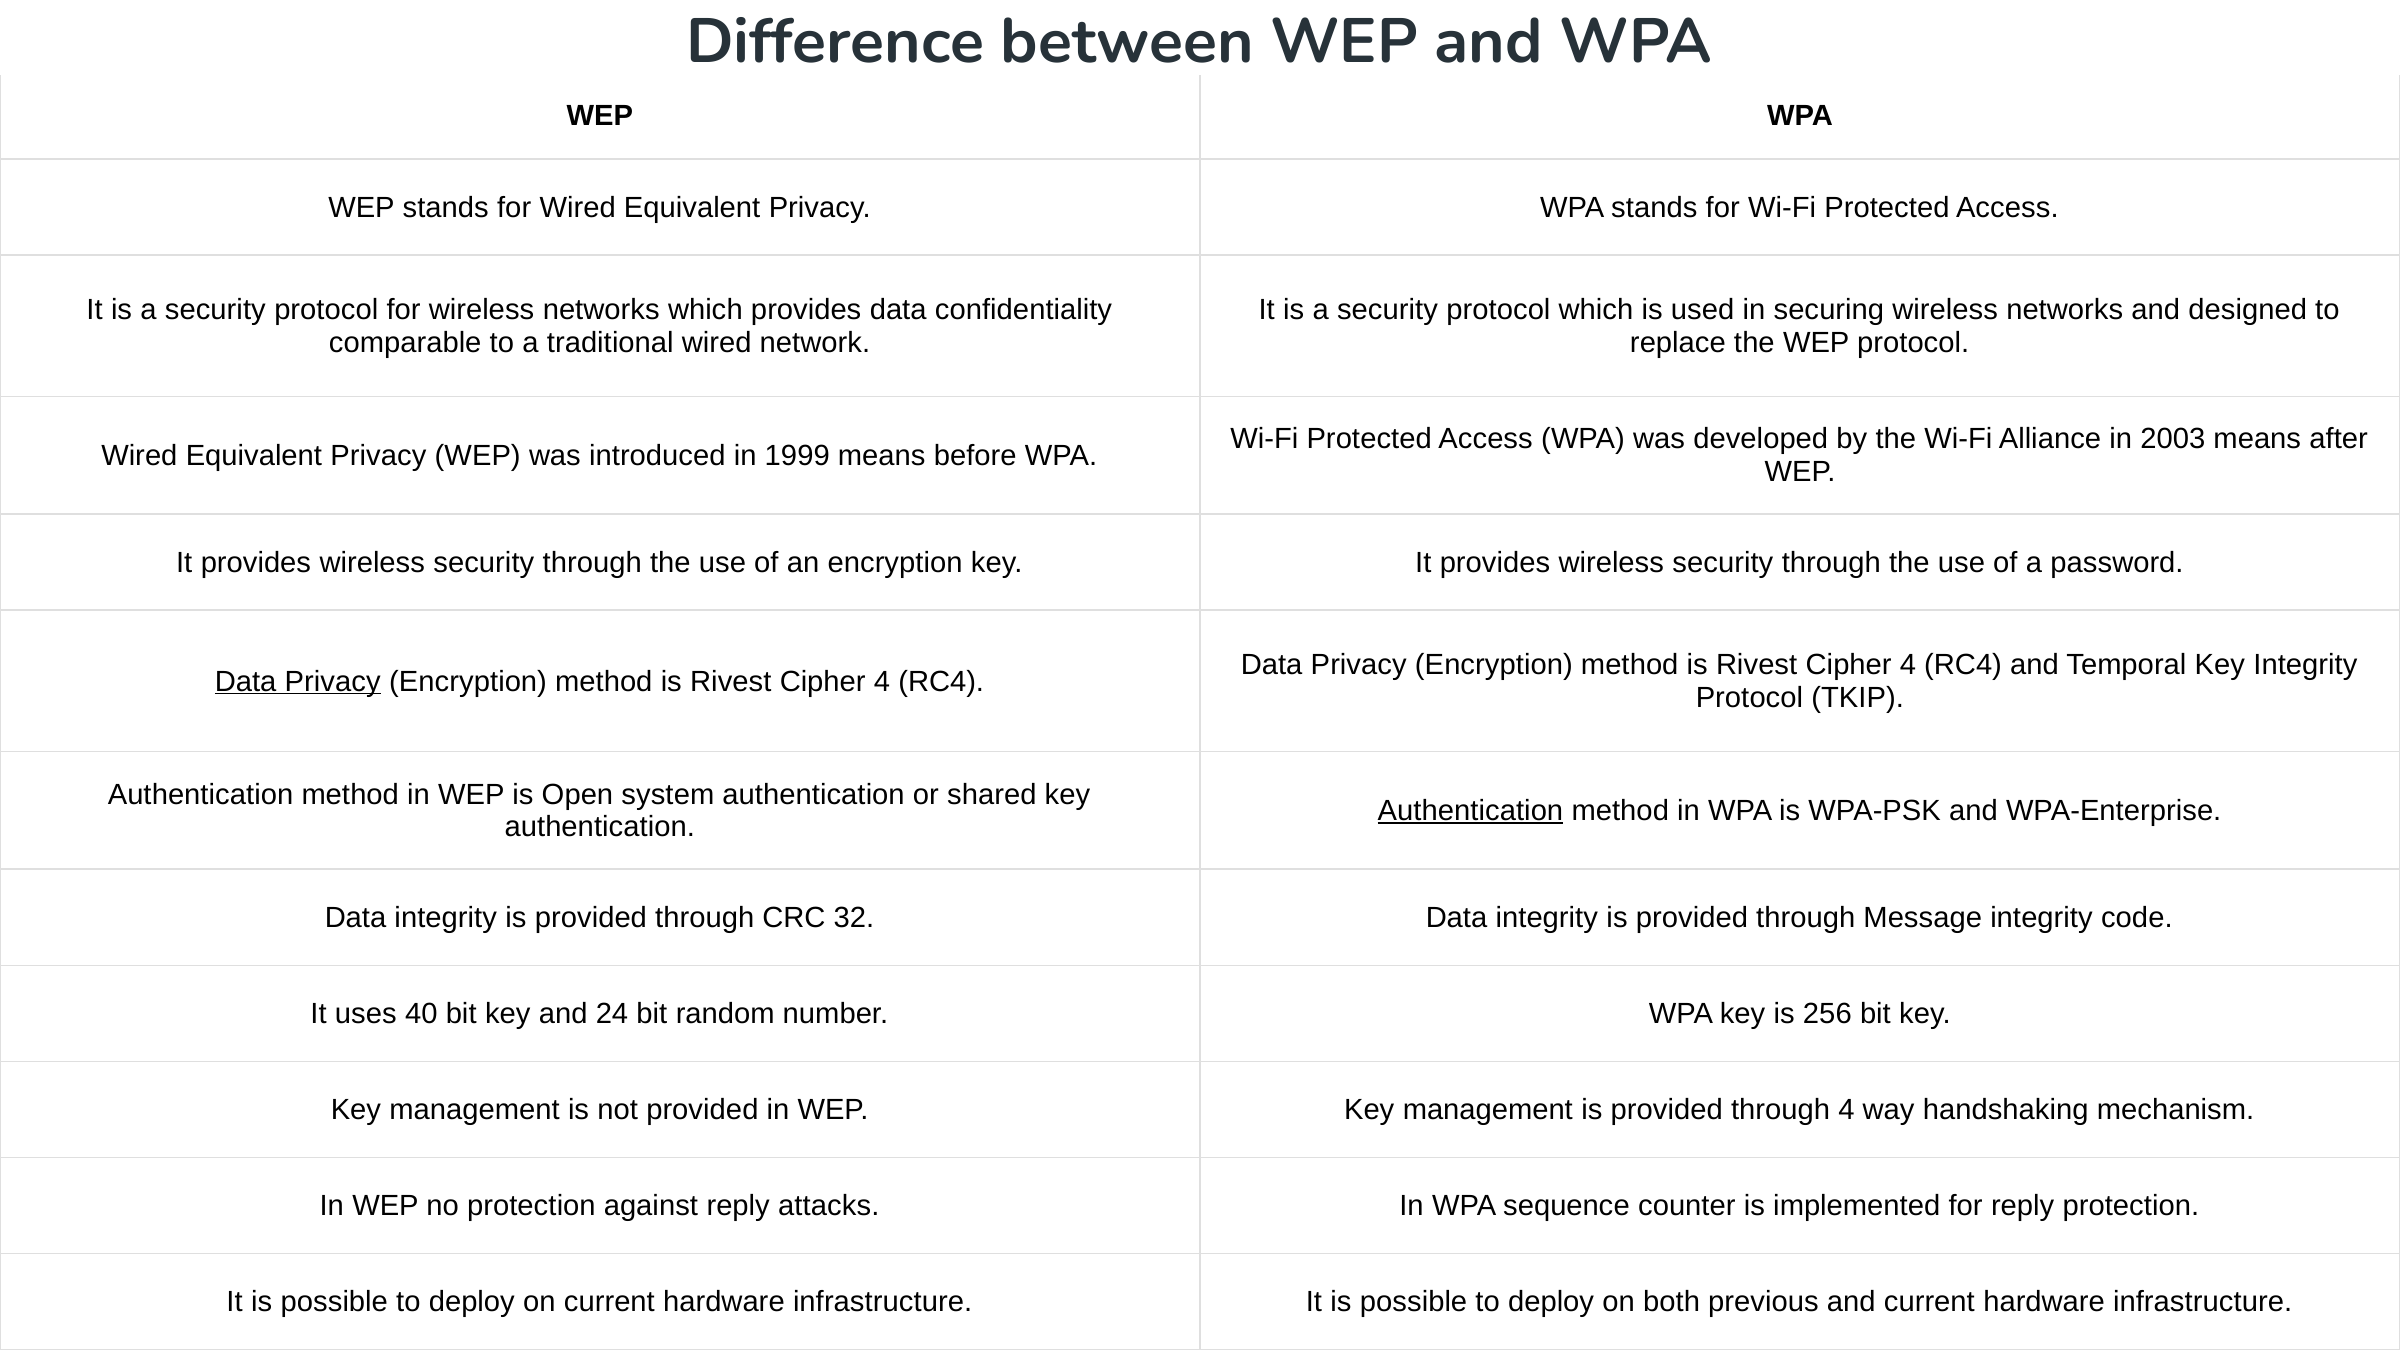

Difference between WEP and WPA
| WEP | WPA |
| --- | --- |
| WEP stands for Wired Equivalent Privacy. | WPA stands for Wi-Fi Protected Access. |
| It is a security protocol for wireless networks which provides data confidentiality comparable to a traditional wired network. | It is a security protocol which is used in securing wireless networks and designed to replace the WEP protocol. |
| Wired Equivalent Privacy (WEP) was introduced in 1999 means before WPA. | Wi-Fi Protected Access (WPA) was developed by the Wi-Fi Alliance in 2003 means after WEP. |
| It provides wireless security through the use of an encryption key. | It provides wireless security through the use of a password. |
| Data Privacy (Encryption) method is Rivest Cipher 4 (RC4). | Data Privacy (Encryption) method is Rivest Cipher 4 (RC4) and Temporal Key Integrity Protocol (TKIP). |
| Authentication method in WEP is Open system authentication or shared key authentication. | Authentication method in WPA is WPA-PSK and WPA-Enterprise. |
| Data integrity is provided through CRC 32. | Data integrity is provided through Message integrity code. |
| It uses 40 bit key and 24 bit random number. | WPA key is 256 bit key. |
| Key management is not provided in WEP. | Key management is provided through 4 way handshaking mechanism. |
| In WEP no protection against reply attacks. | In WPA sequence counter is implemented for reply protection. |
| It is possible to deploy on current hardware infrastructure. | It is possible to deploy on both previous and current hardware infrastructure. |
#